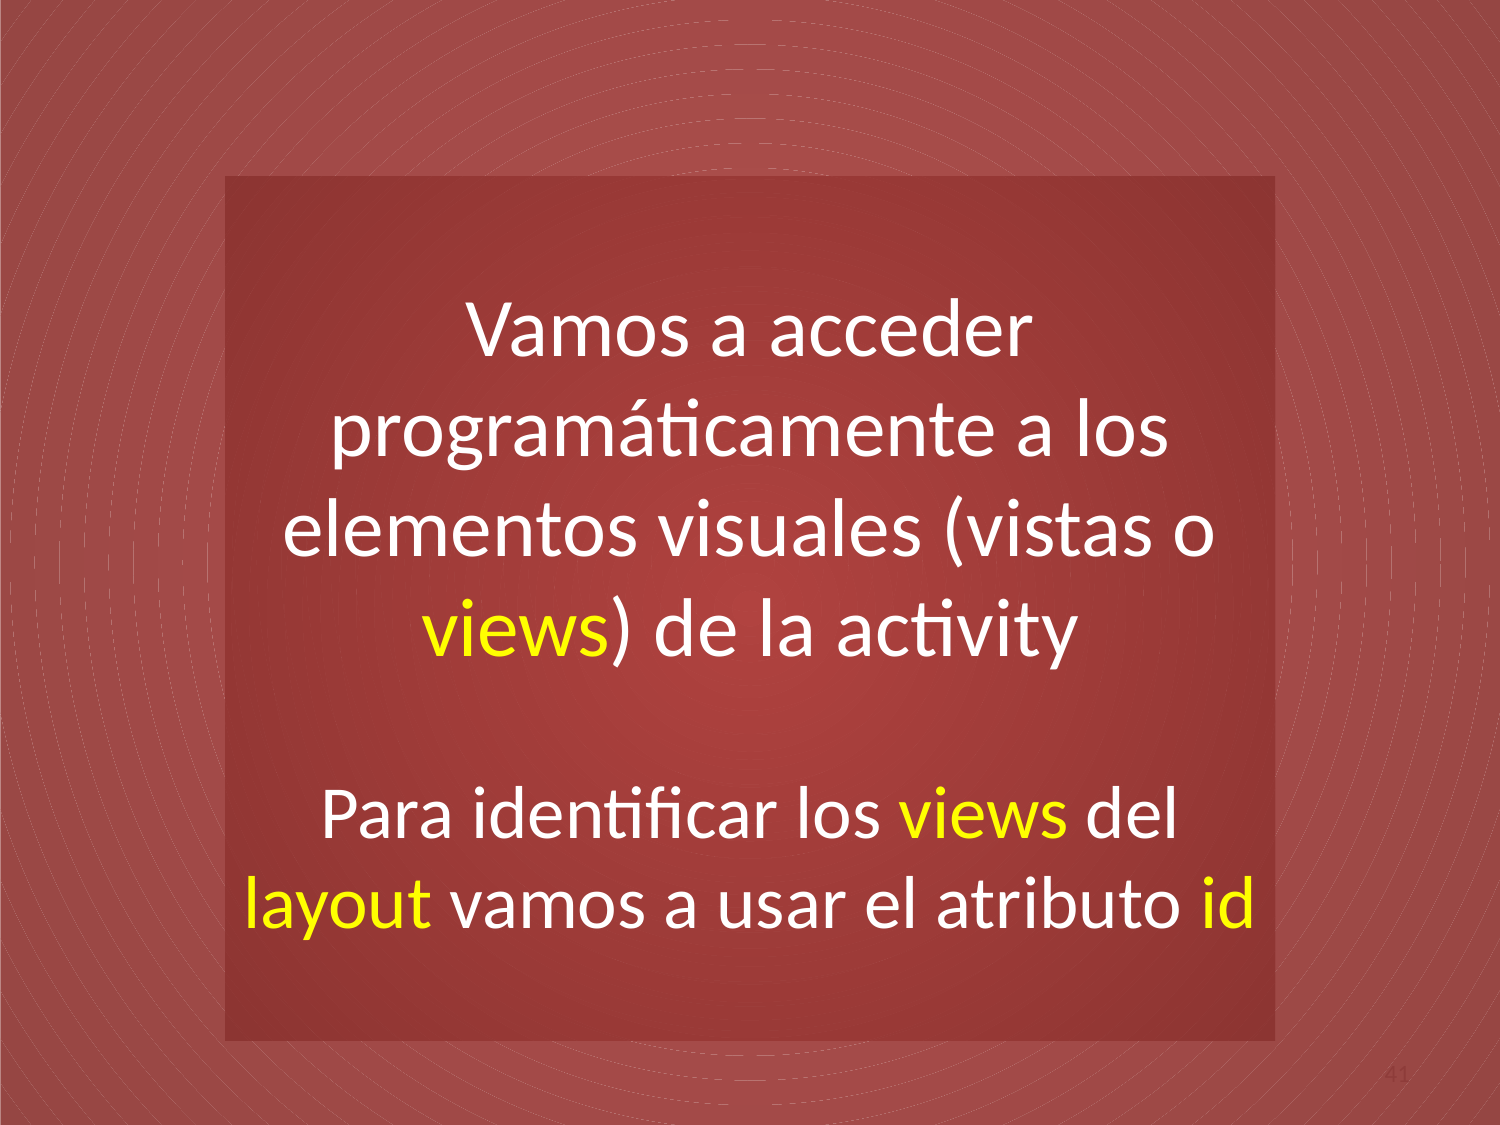

Vamos a acceder programáticamente a los elementos visuales (vistas o views) de la activity

Para identificar los views del layout vamos a usar el atributo id

41